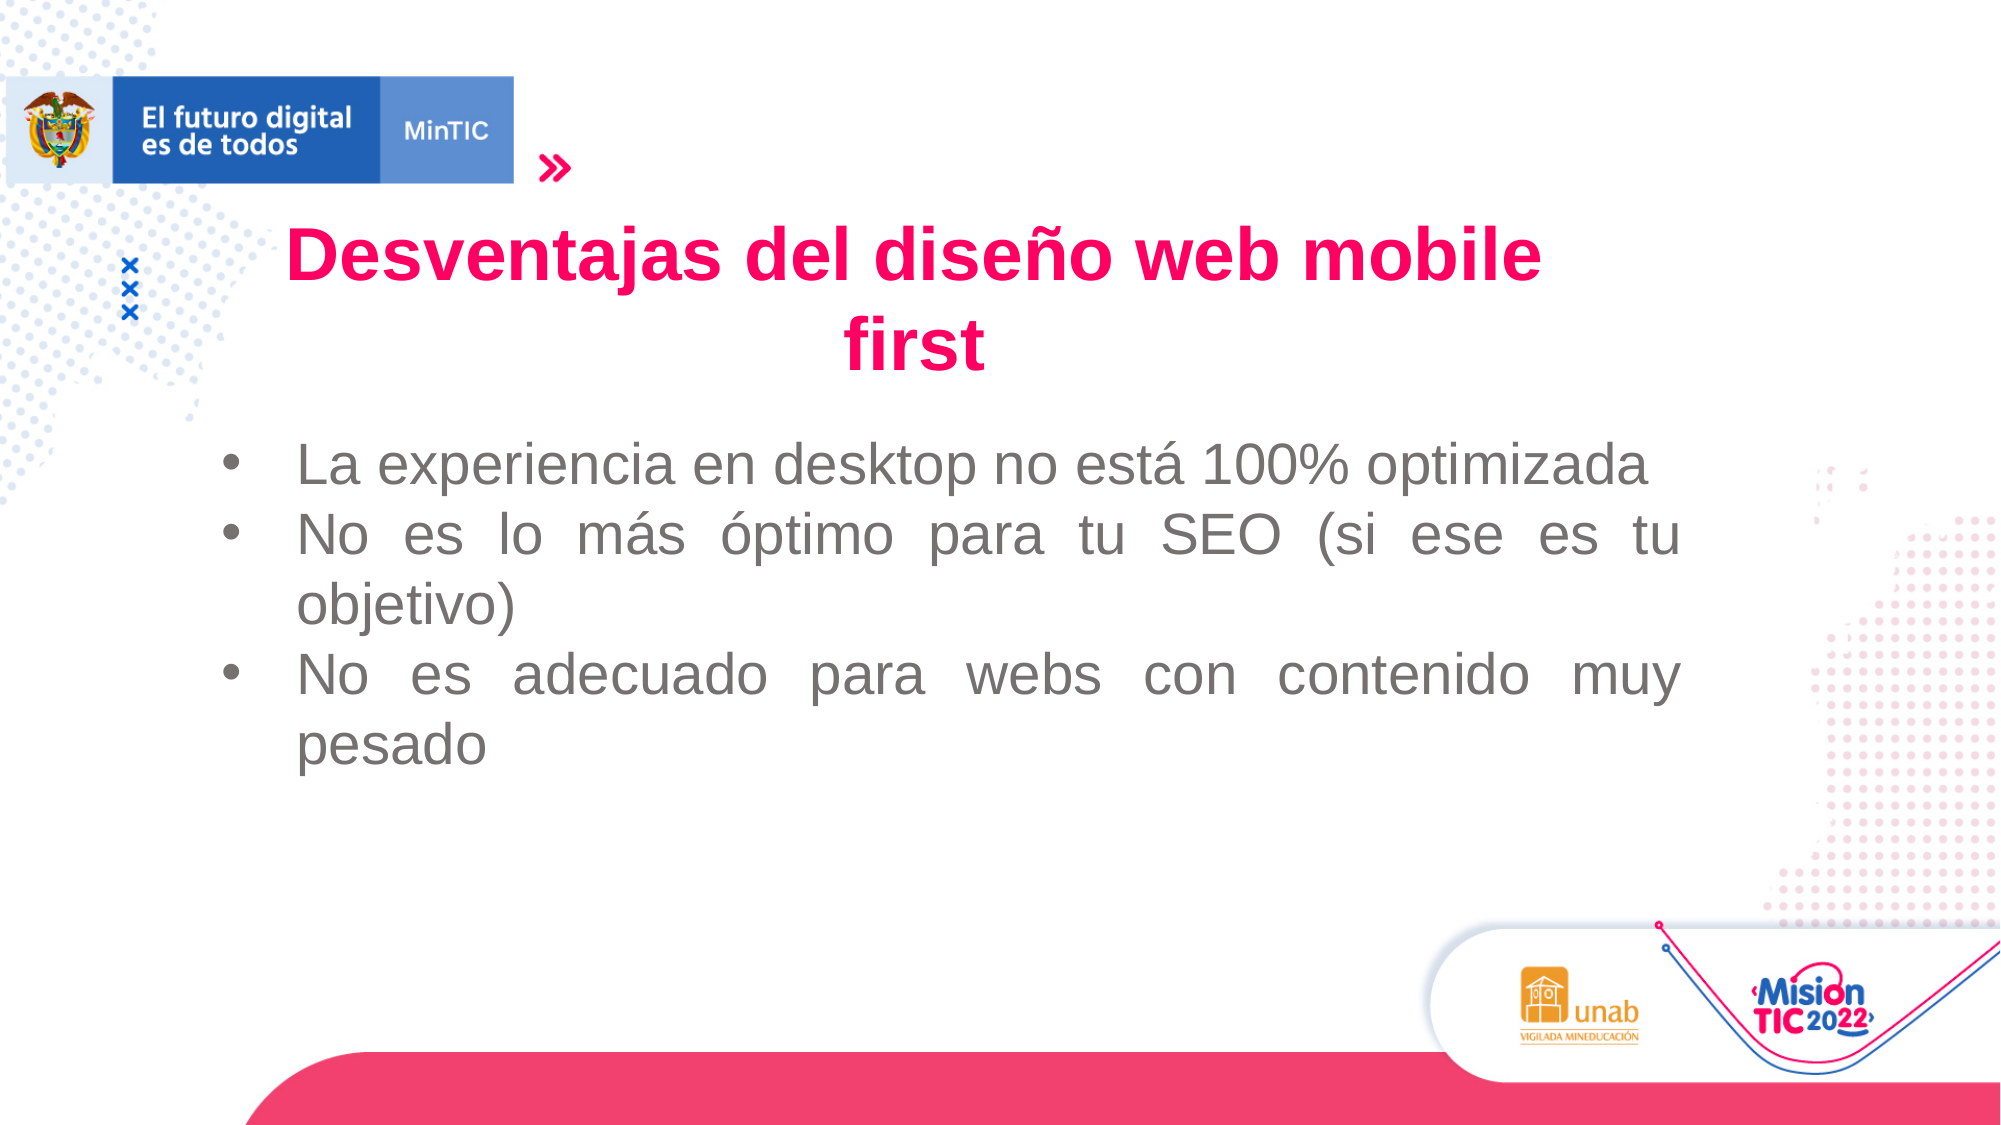

Desventajas del diseño web mobile first
La experiencia en desktop no está 100% optimizada
No es lo más óptimo para tu SEO (si ese es tu objetivo)
No es adecuado para webs con contenido muy pesado